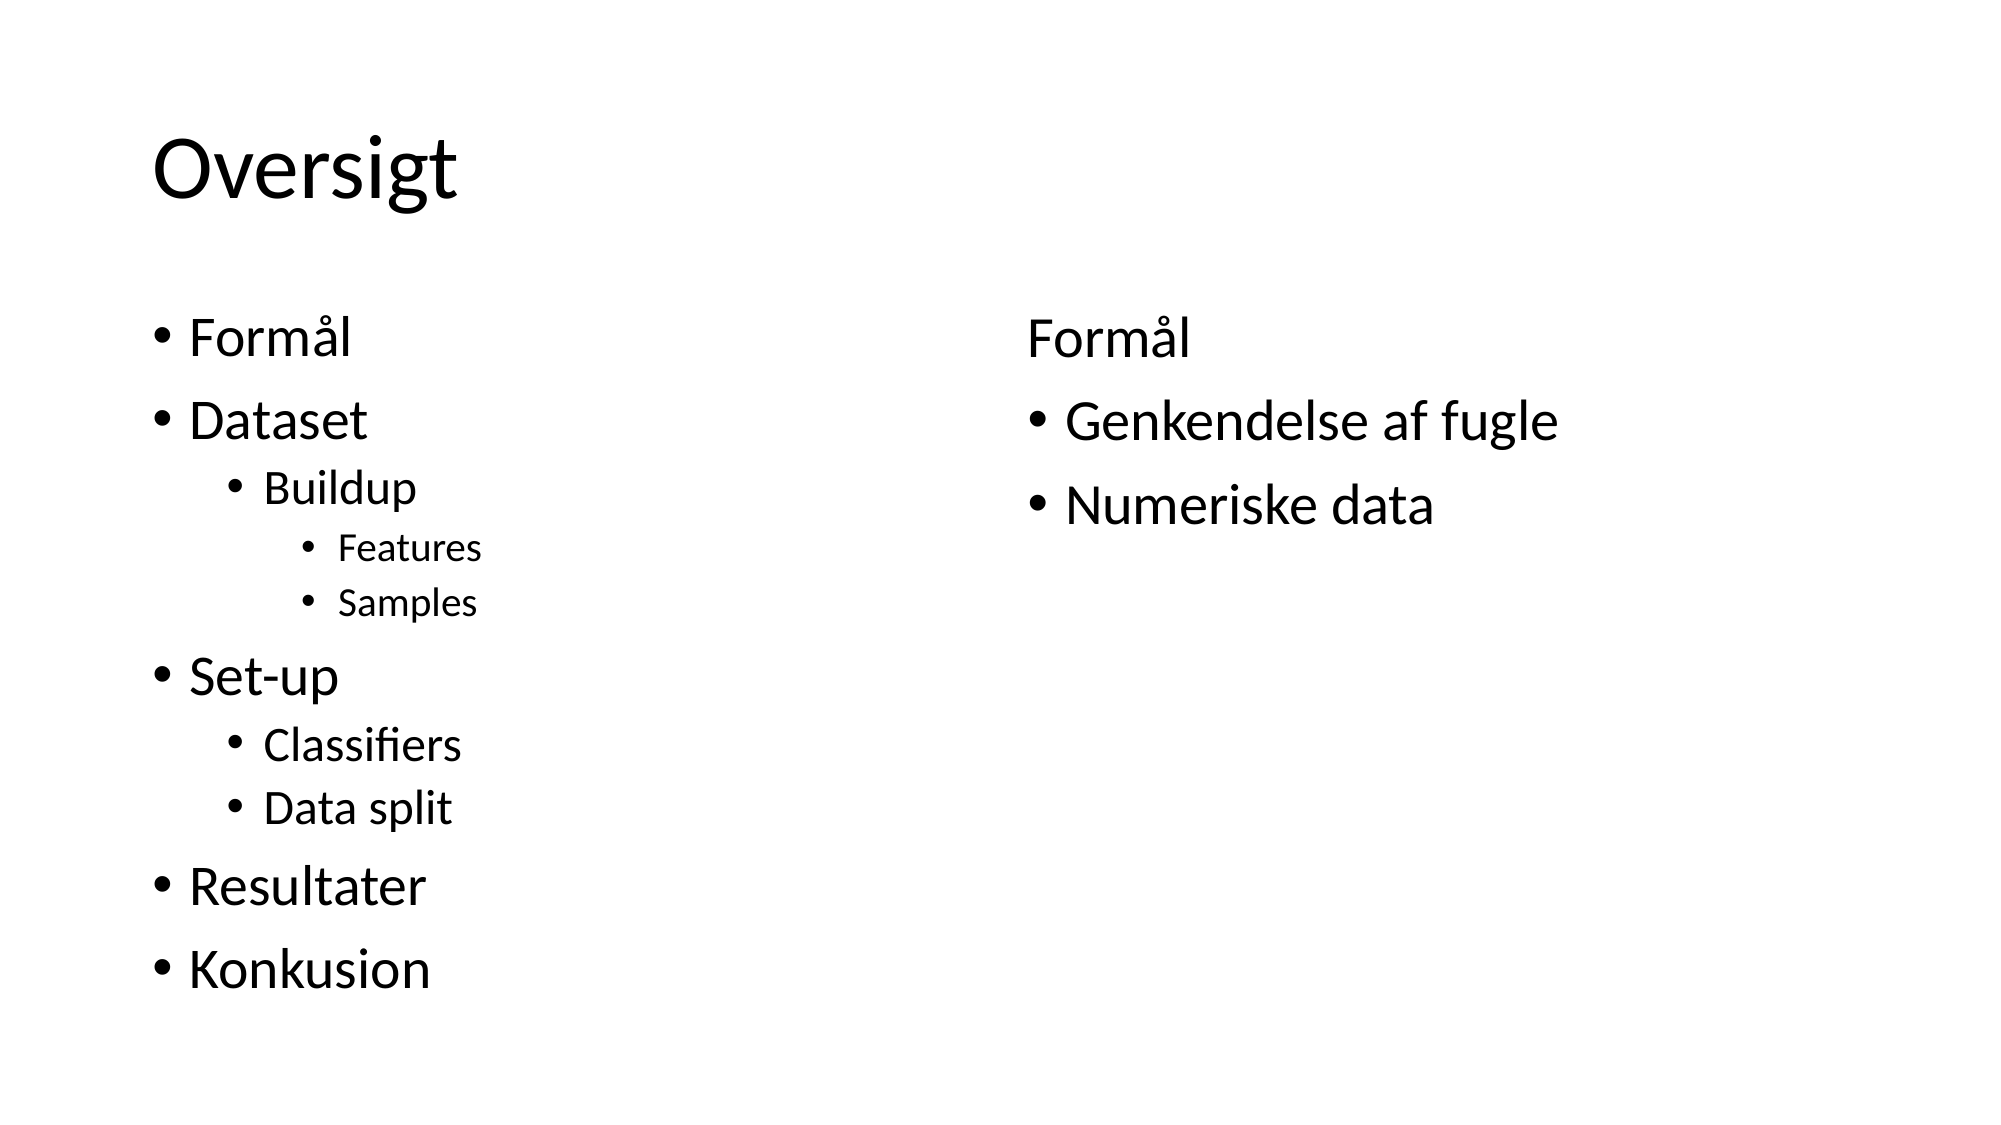

# Oversigt
Formål
Dataset
Buildup
Features
Samples
Set-up
Classifiers
Data split
Resultater
Konkusion

Formål
Genkendelse af fugle
Numeriske data